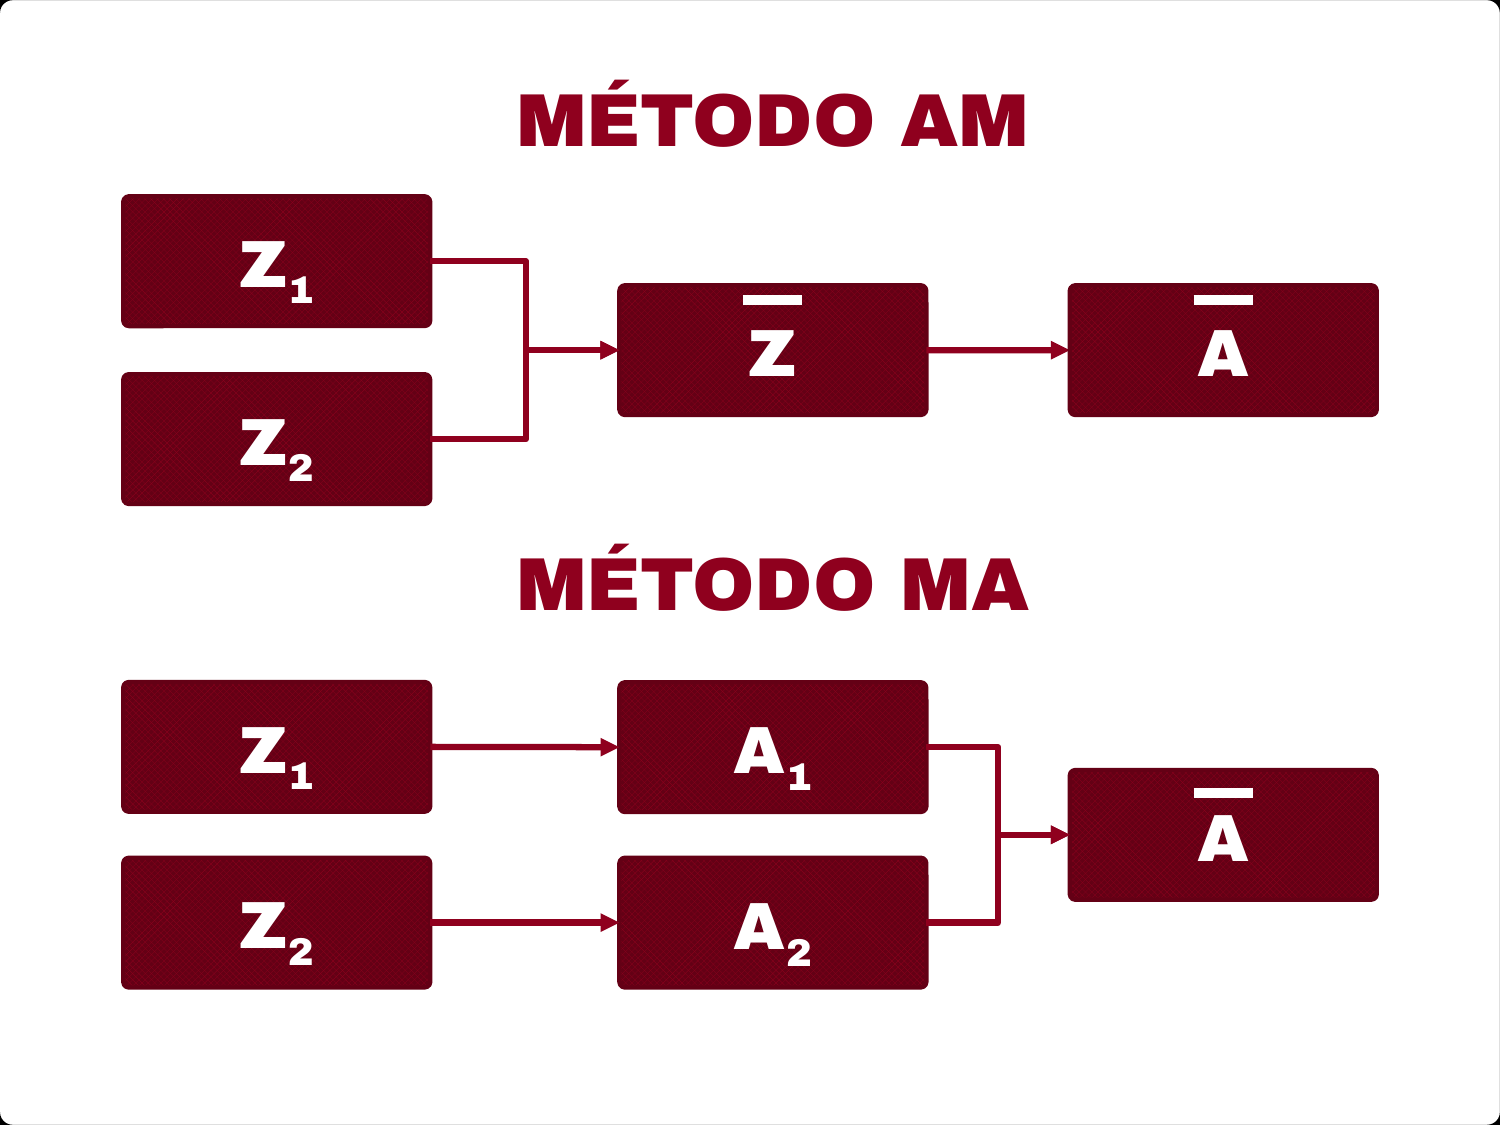

Método AM

Z1

Z

A

Z2
Método MA

Z1
A1

A

Z2
A2